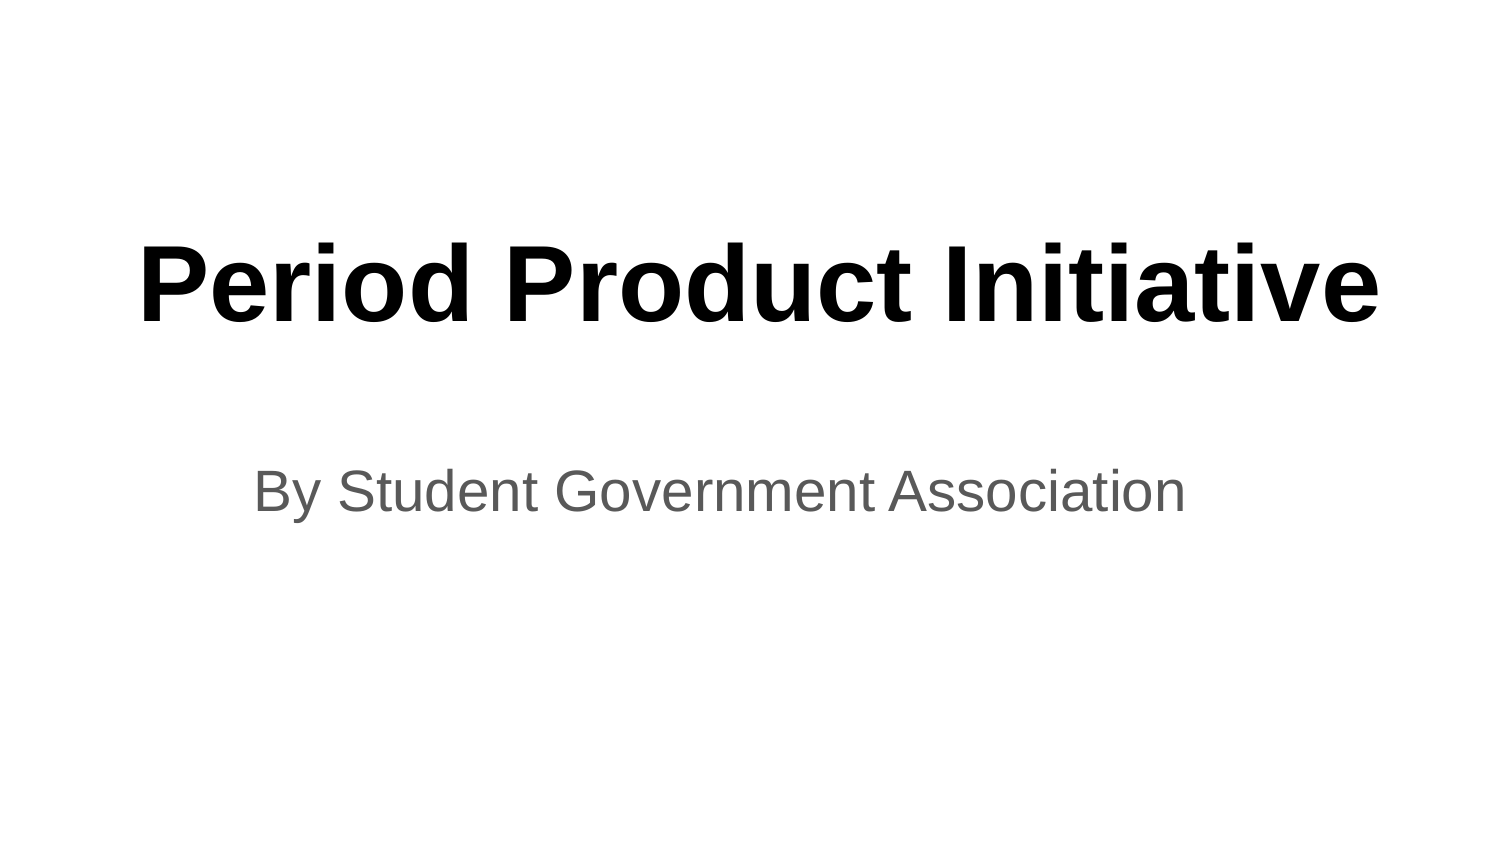

# Period Product Initiative
By Student Government Association